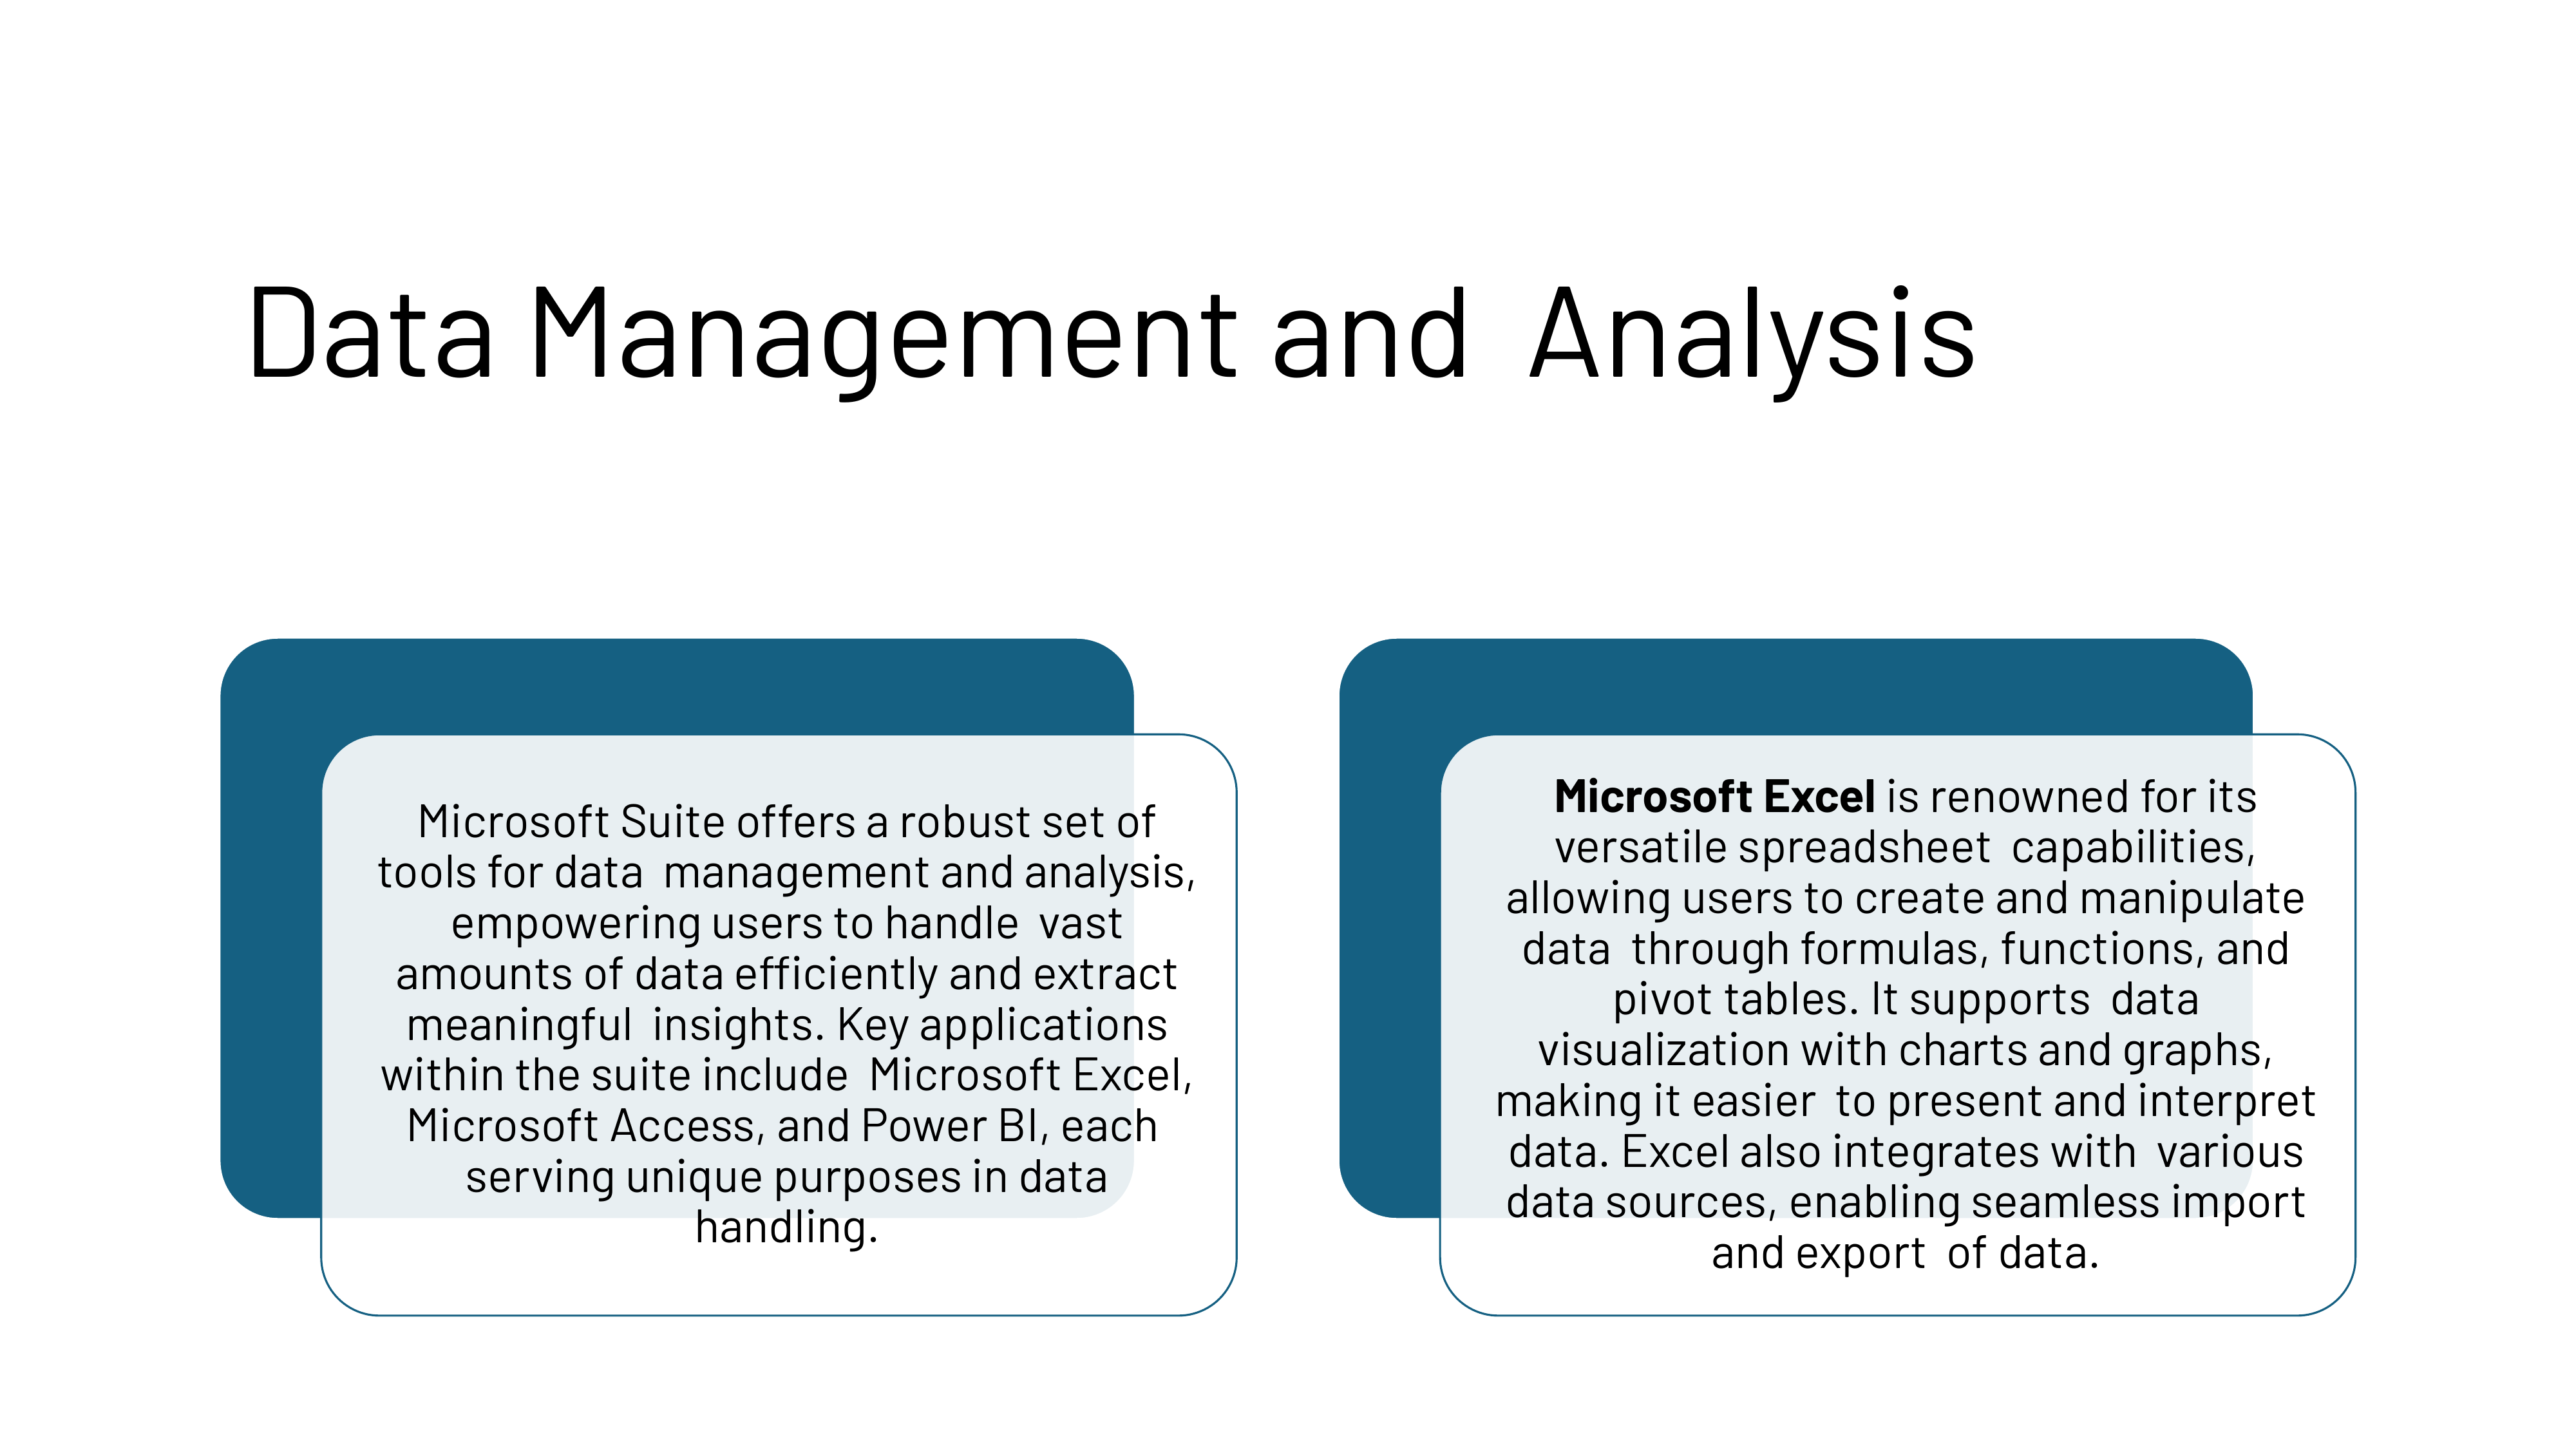

# Data Management and  Analysis
Microsoft Suite offers a robust set of tools for data  management and analysis, empowering users to handle  vast amounts of data efficiently and extract meaningful  insights. Key applications within the suite include  Microsoft Excel, Microsoft Access, and Power BI, each  serving unique purposes in data handling.
Microsoft Excel is renowned for its versatile spreadsheet  capabilities, allowing users to create and manipulate data  through formulas, functions, and pivot tables. It supports  data visualization with charts and graphs, making it easier  to present and interpret data. Excel also integrates with  various data sources, enabling seamless import and export  of data.